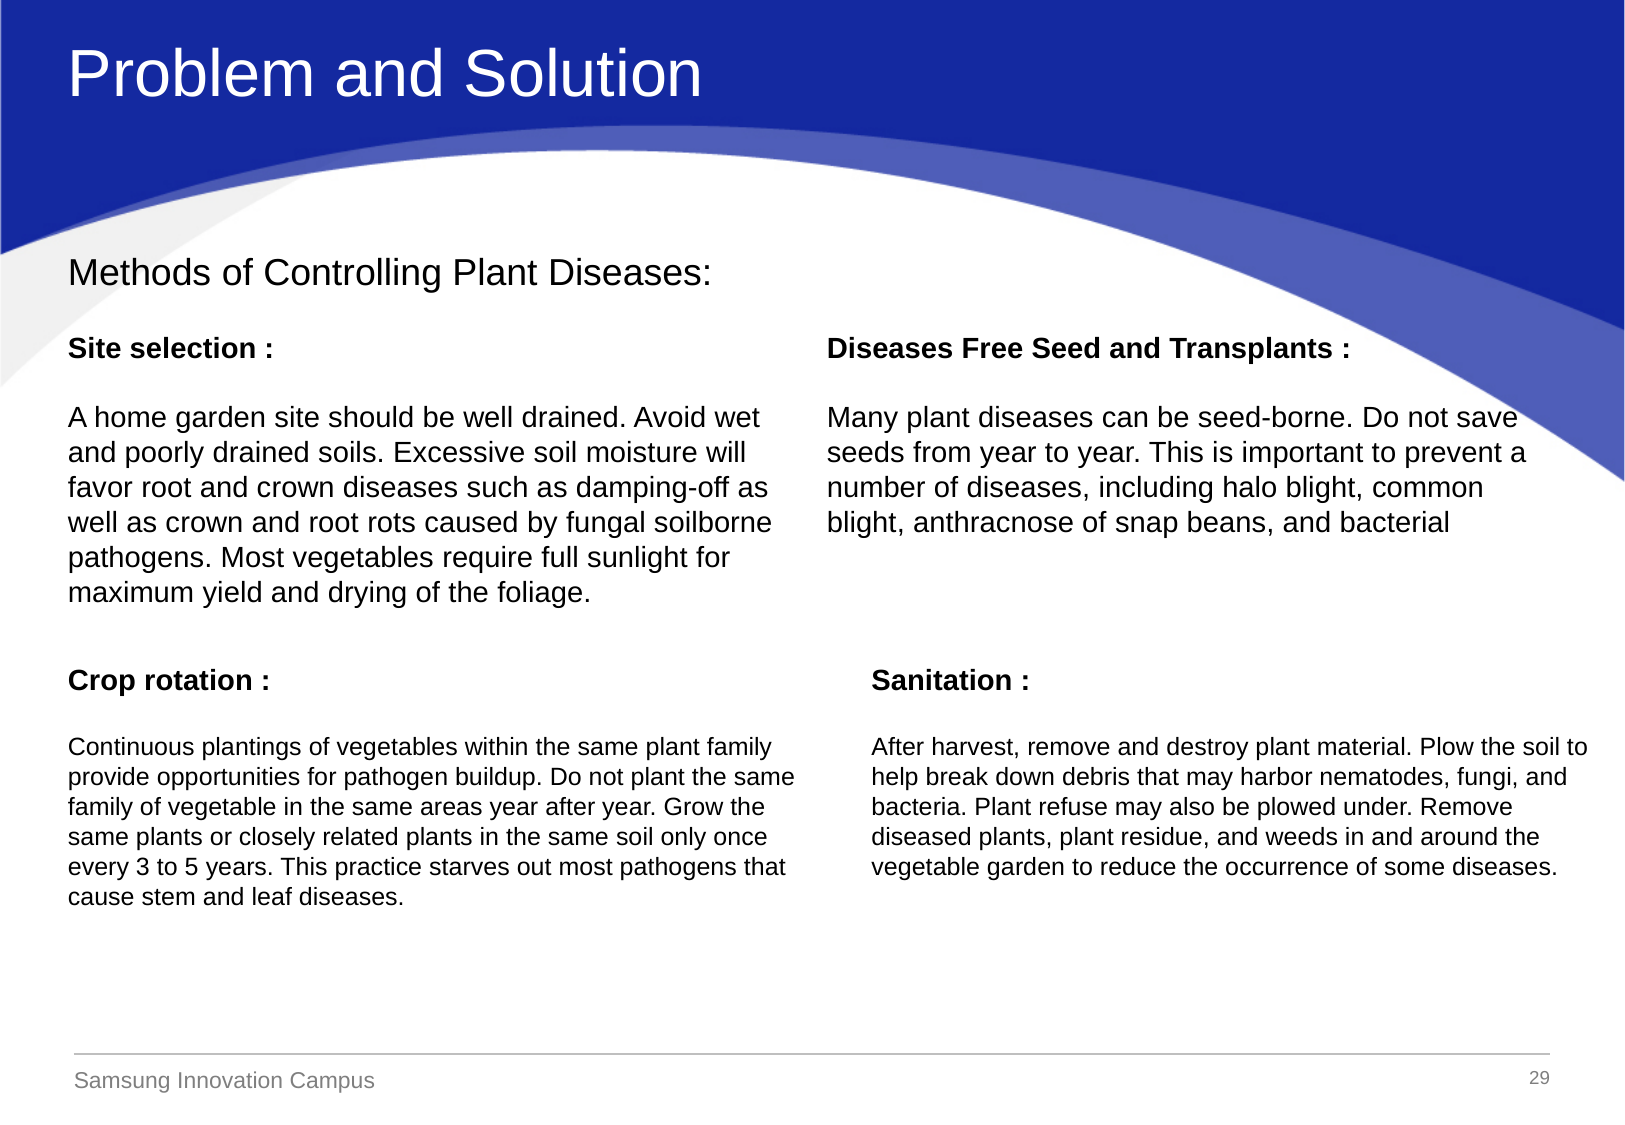

Problem and Solution
Methods of Controlling Plant Diseases:
Site selection :

A home garden site should be well drained. Avoid wet and poorly drained soils. Excessive soil moisture will favor root and crown diseases such as damping-off as well as crown and root rots caused by fungal soilborne pathogens. Most vegetables require full sunlight for maximum yield and drying of the foliage.
Diseases Free Seed and Transplants :

Many plant diseases can be seed-borne. Do not save seeds from year to year. This is important to prevent a number of diseases, including halo blight, common blight, anthracnose of snap beans, and bacterial
Crop rotation :

Continuous plantings of vegetables within the same plant family provide opportunities for pathogen buildup. Do not plant the same family of vegetable in the same areas year after year. Grow the same plants or closely related plants in the same soil only once every 3 to 5 years. This practice starves out most pathogens that cause stem and leaf diseases.
Sanitation :

After harvest, remove and destroy plant material. Plow the soil to help break down debris that may harbor nematodes, fungi, and bacteria. Plant refuse may also be plowed under. Remove diseased plants, plant residue, and weeds in and around the vegetable garden to reduce the occurrence of some diseases.